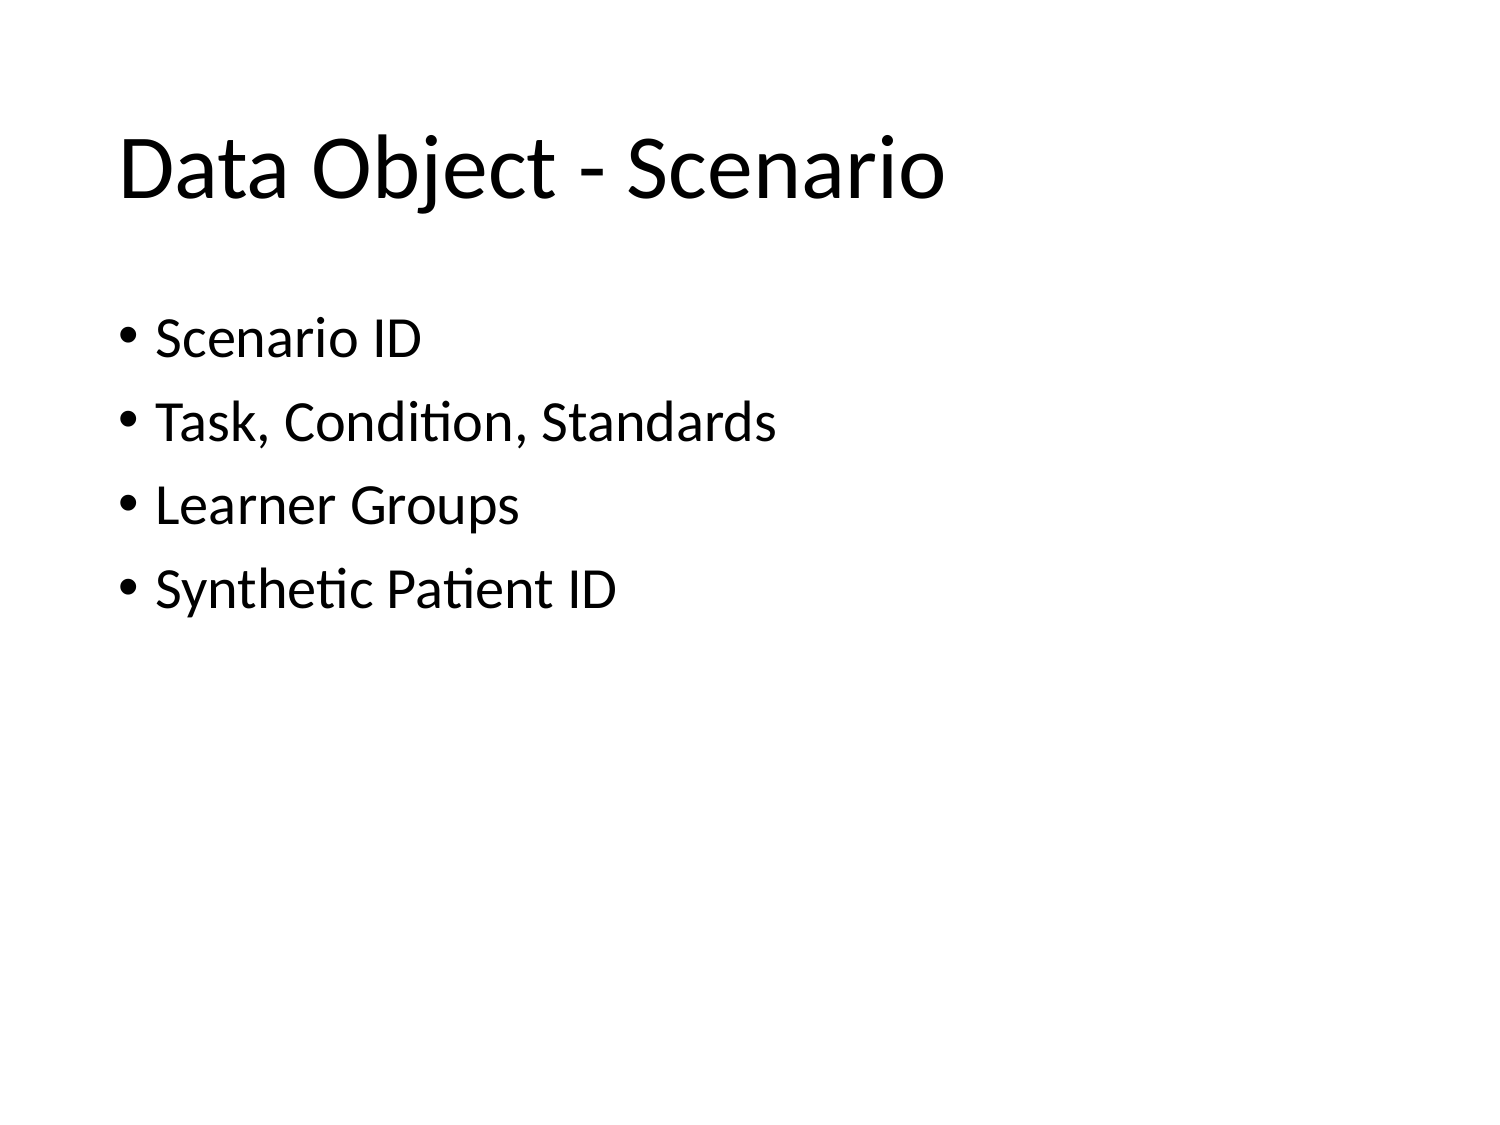

# Data Object - Scenario
Scenario ID
Task, Condition, Standards
Learner Groups
Synthetic Patient ID